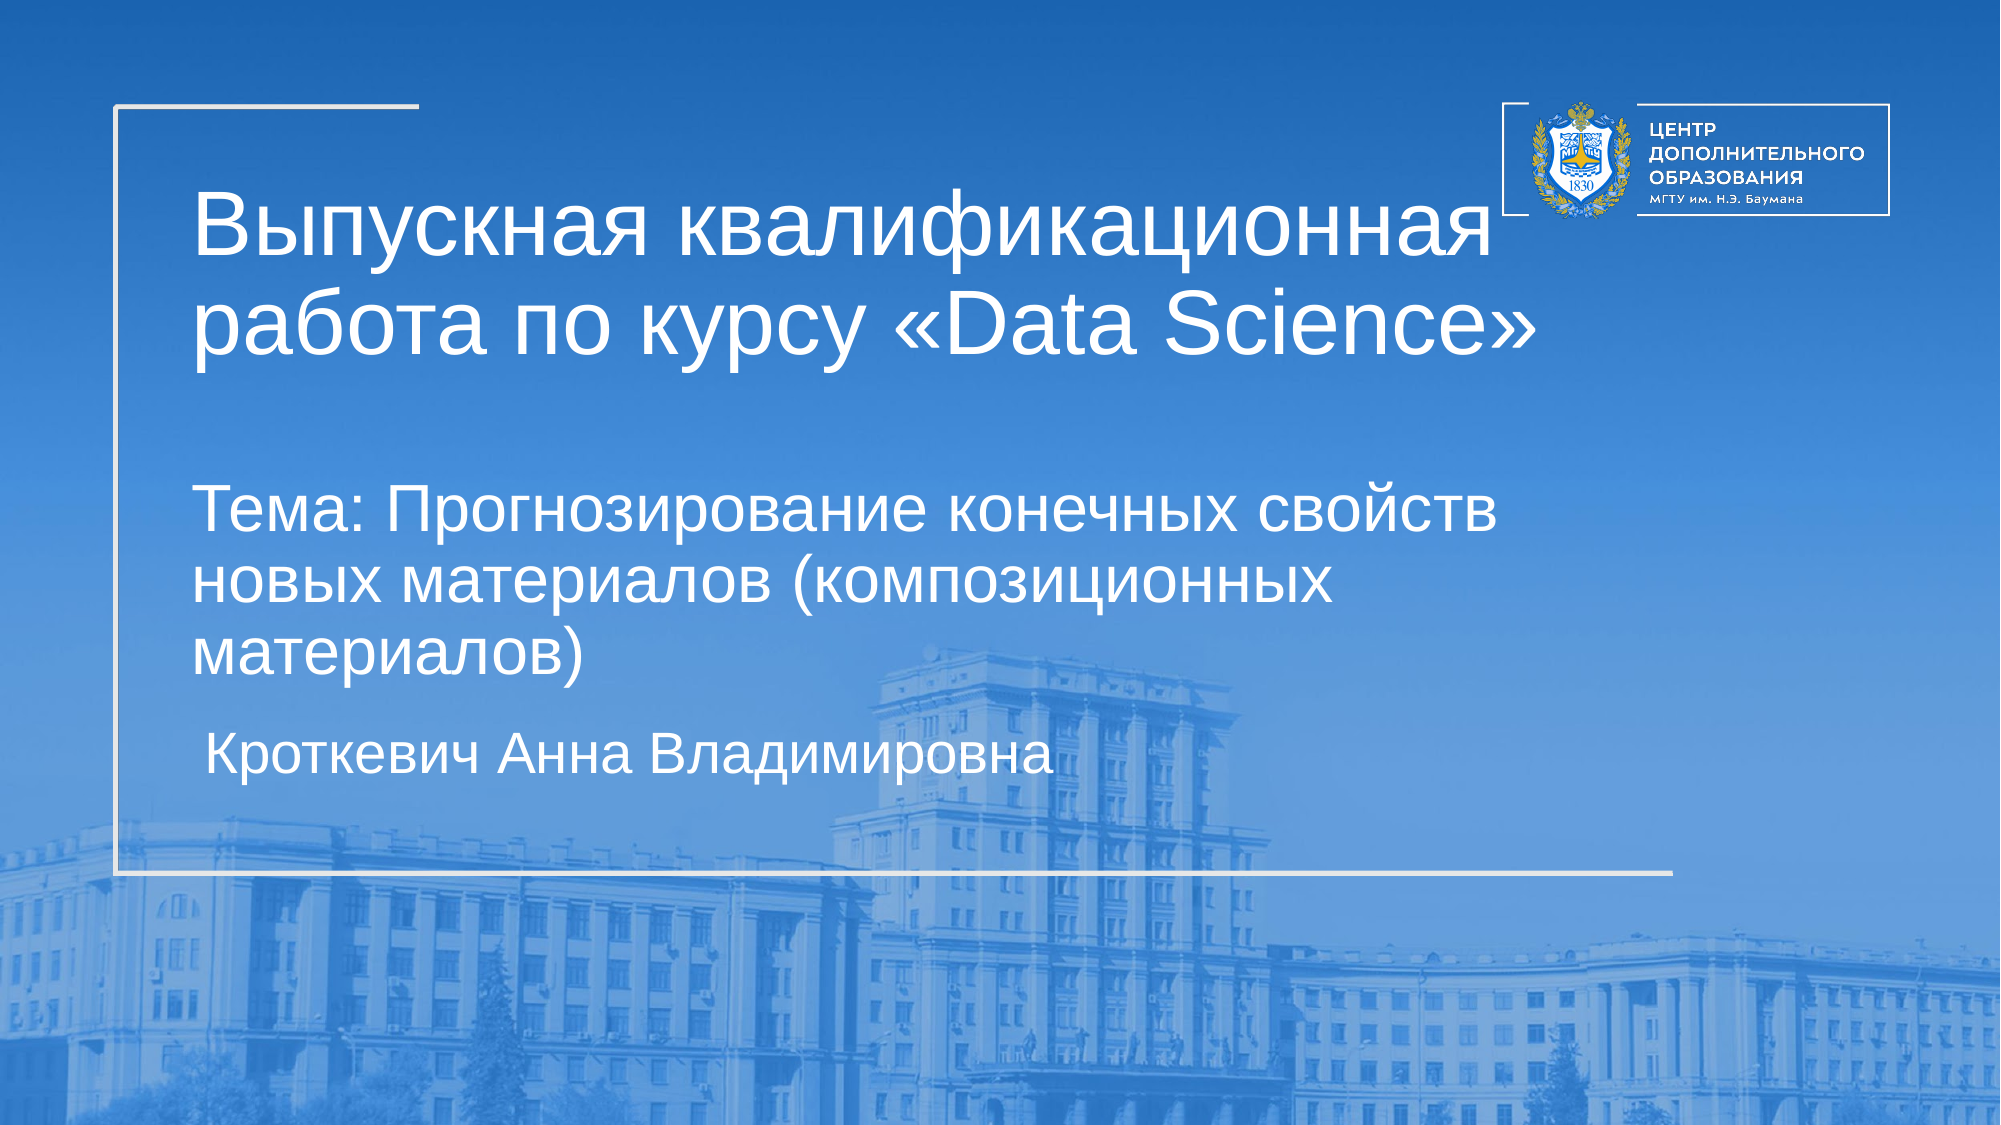

# Выпускная квалификационная работа по курсу «Data Science» Тема: Прогнозирование конечных свойств новых материалов (композиционных материалов)
Кроткевич Анна Владимировна